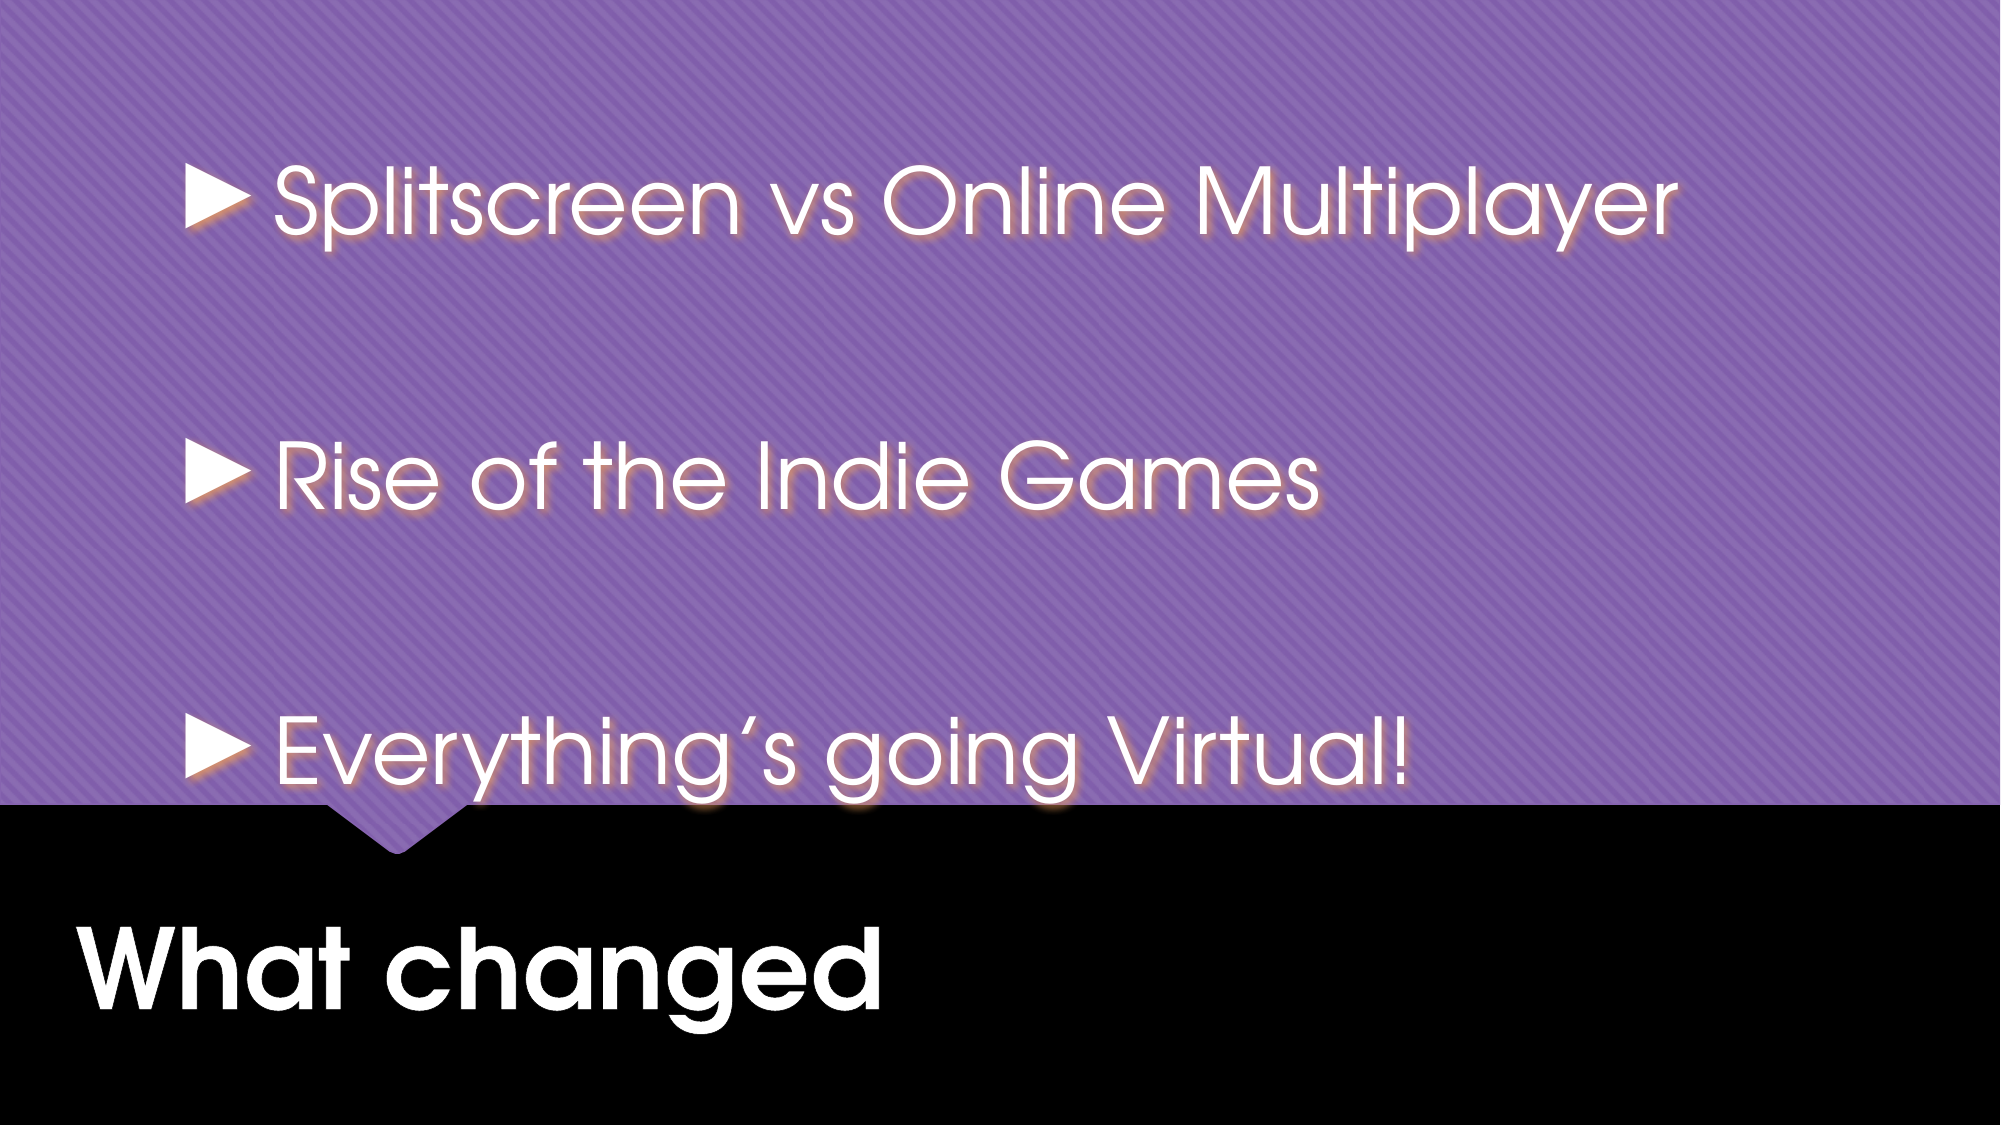

Splitscreen vs Online Multiplayer
Rise of the Indie Games
Everything’s going Virtual!

What changed